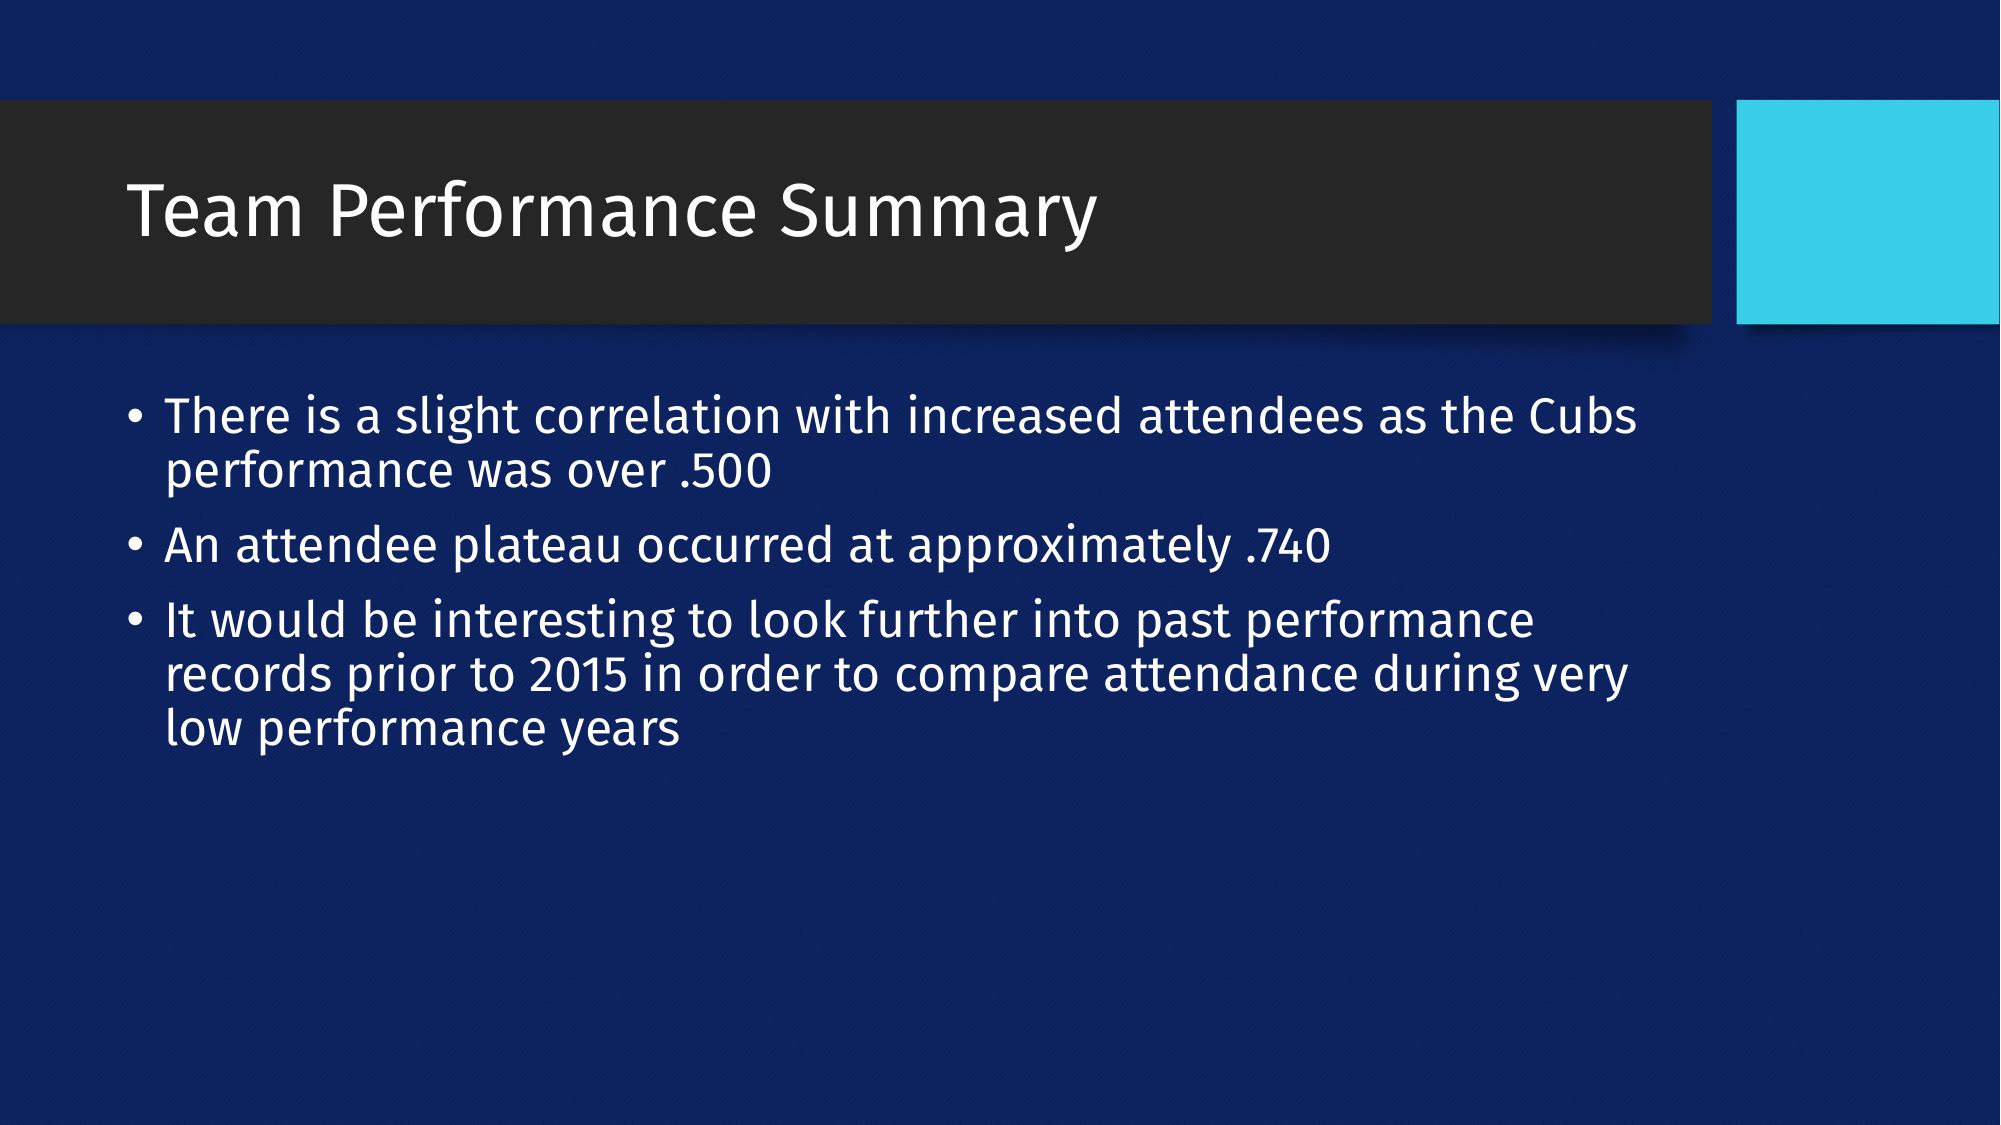

# Team Performance Summary
There is a slight correlation with increased attendees as the Cubs performance was over .500
An attendee plateau occurred at approximately .740
It would be interesting to look further into past performance records prior to 2015 in order to compare attendance during very low performance years